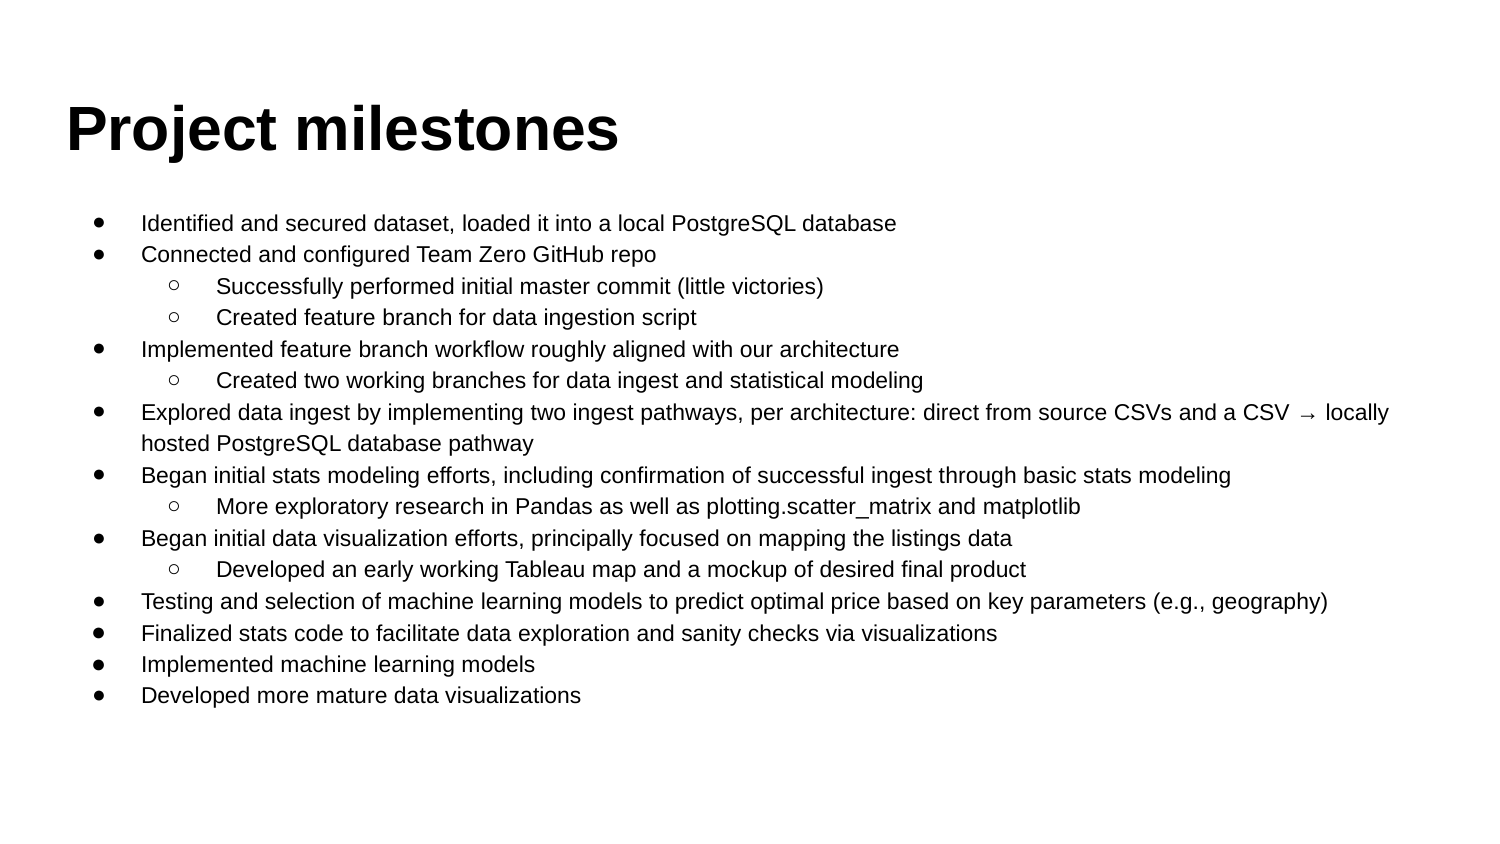

# Project milestones
Identified and secured dataset, loaded it into a local PostgreSQL database
Connected and configured Team Zero GitHub repo
Successfully performed initial master commit (little victories)
Created feature branch for data ingestion script
Implemented feature branch workflow roughly aligned with our architecture
Created two working branches for data ingest and statistical modeling
Explored data ingest by implementing two ingest pathways, per architecture: direct from source CSVs and a CSV → locally hosted PostgreSQL database pathway
Began initial stats modeling efforts, including confirmation of successful ingest through basic stats modeling
More exploratory research in Pandas as well as plotting.scatter_matrix and matplotlib
Began initial data visualization efforts, principally focused on mapping the listings data
Developed an early working Tableau map and a mockup of desired final product
Testing and selection of machine learning models to predict optimal price based on key parameters (e.g., geography)
Finalized stats code to facilitate data exploration and sanity checks via visualizations
Implemented machine learning models
Developed more mature data visualizations